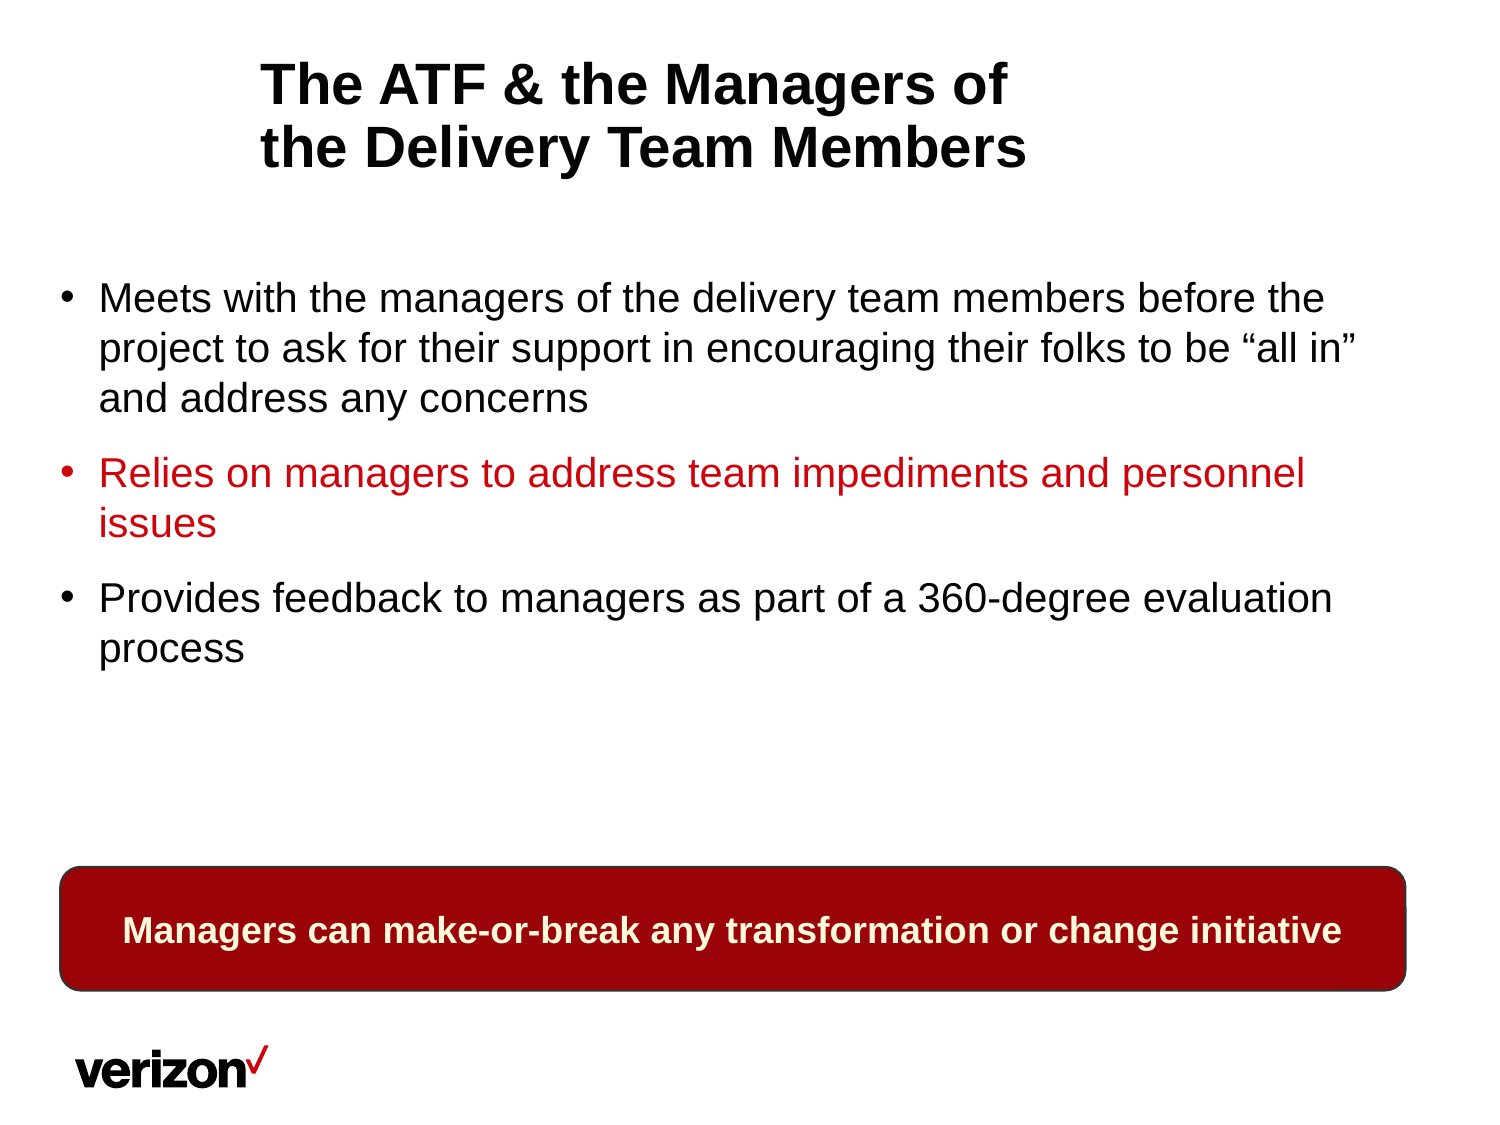

# The ATF & the Managers of the Delivery Team Members
Meets with the managers of the delivery team members before the project to ask for their support in encouraging their folks to be “all in” and address any concerns
Relies on managers to address team impediments and personnel issues
Provides feedback to managers as part of a 360-degree evaluation process
Managers can make-or-break any transformation or change initiative